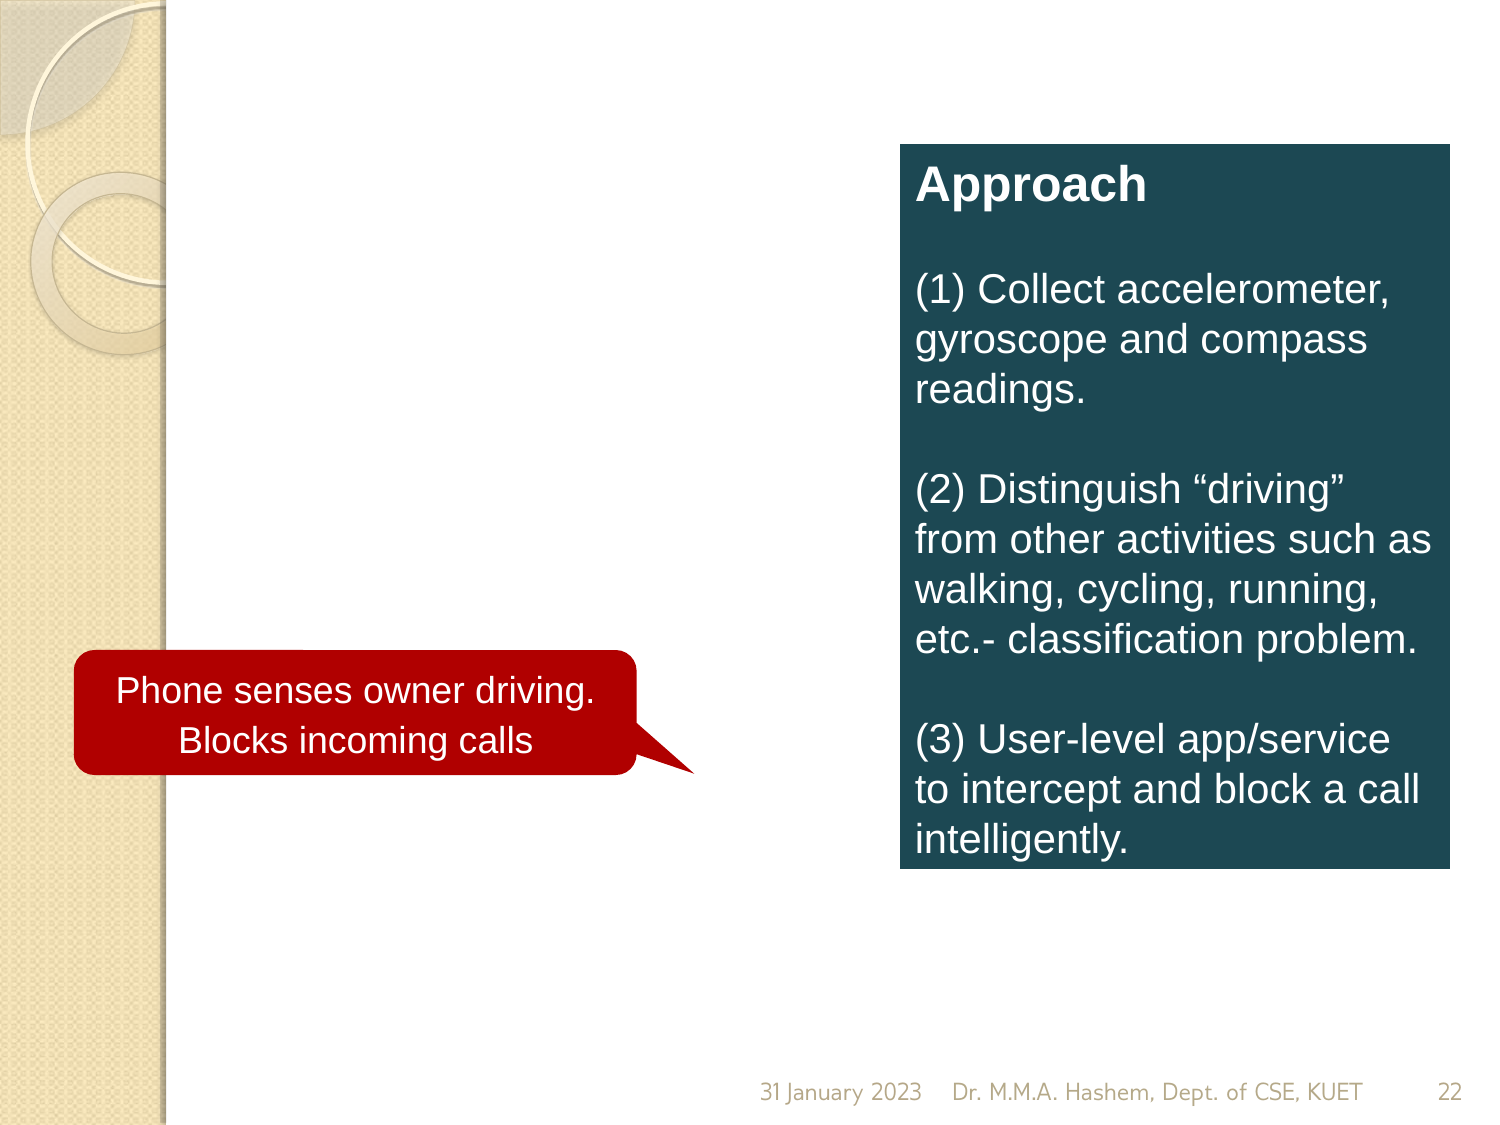

Approach

(1) Collect accelerometer, gyroscope and compass readings.

(2) Distinguish “driving” from other activities such as walking, cycling, running, etc.- classification problem.

(3) User-level app/service to intercept and block a call intelligently.

Phone senses owner driving.
Blocks incoming calls
31 January 2023
Dr. M.M.A. Hashem, Dept. of CSE, KUET
22